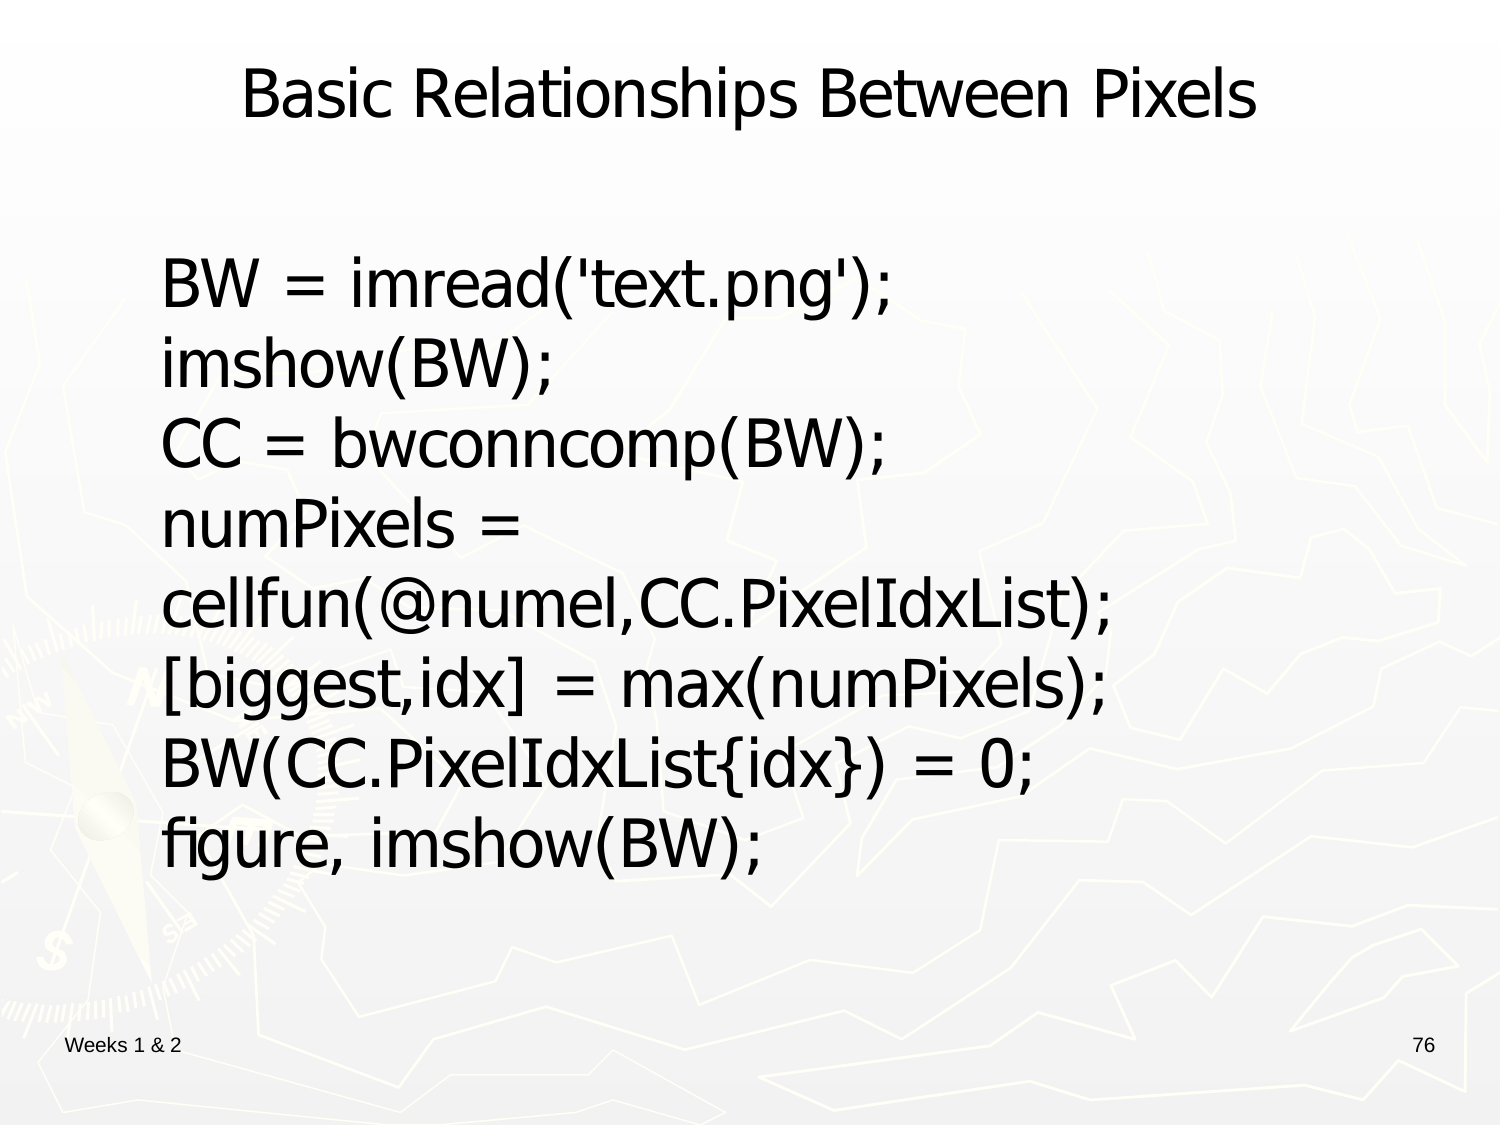

# Basic Relationships Between Pixels
BW = imread('text.png');
imshow(BW);
CC = bwconncomp(BW);
numPixels = cellfun(@numel,CC.PixelIdxList);
[biggest,idx] = max(numPixels);
BW(CC.PixelIdxList{idx}) = 0;
figure, imshow(BW);
Weeks 1 & 2
76